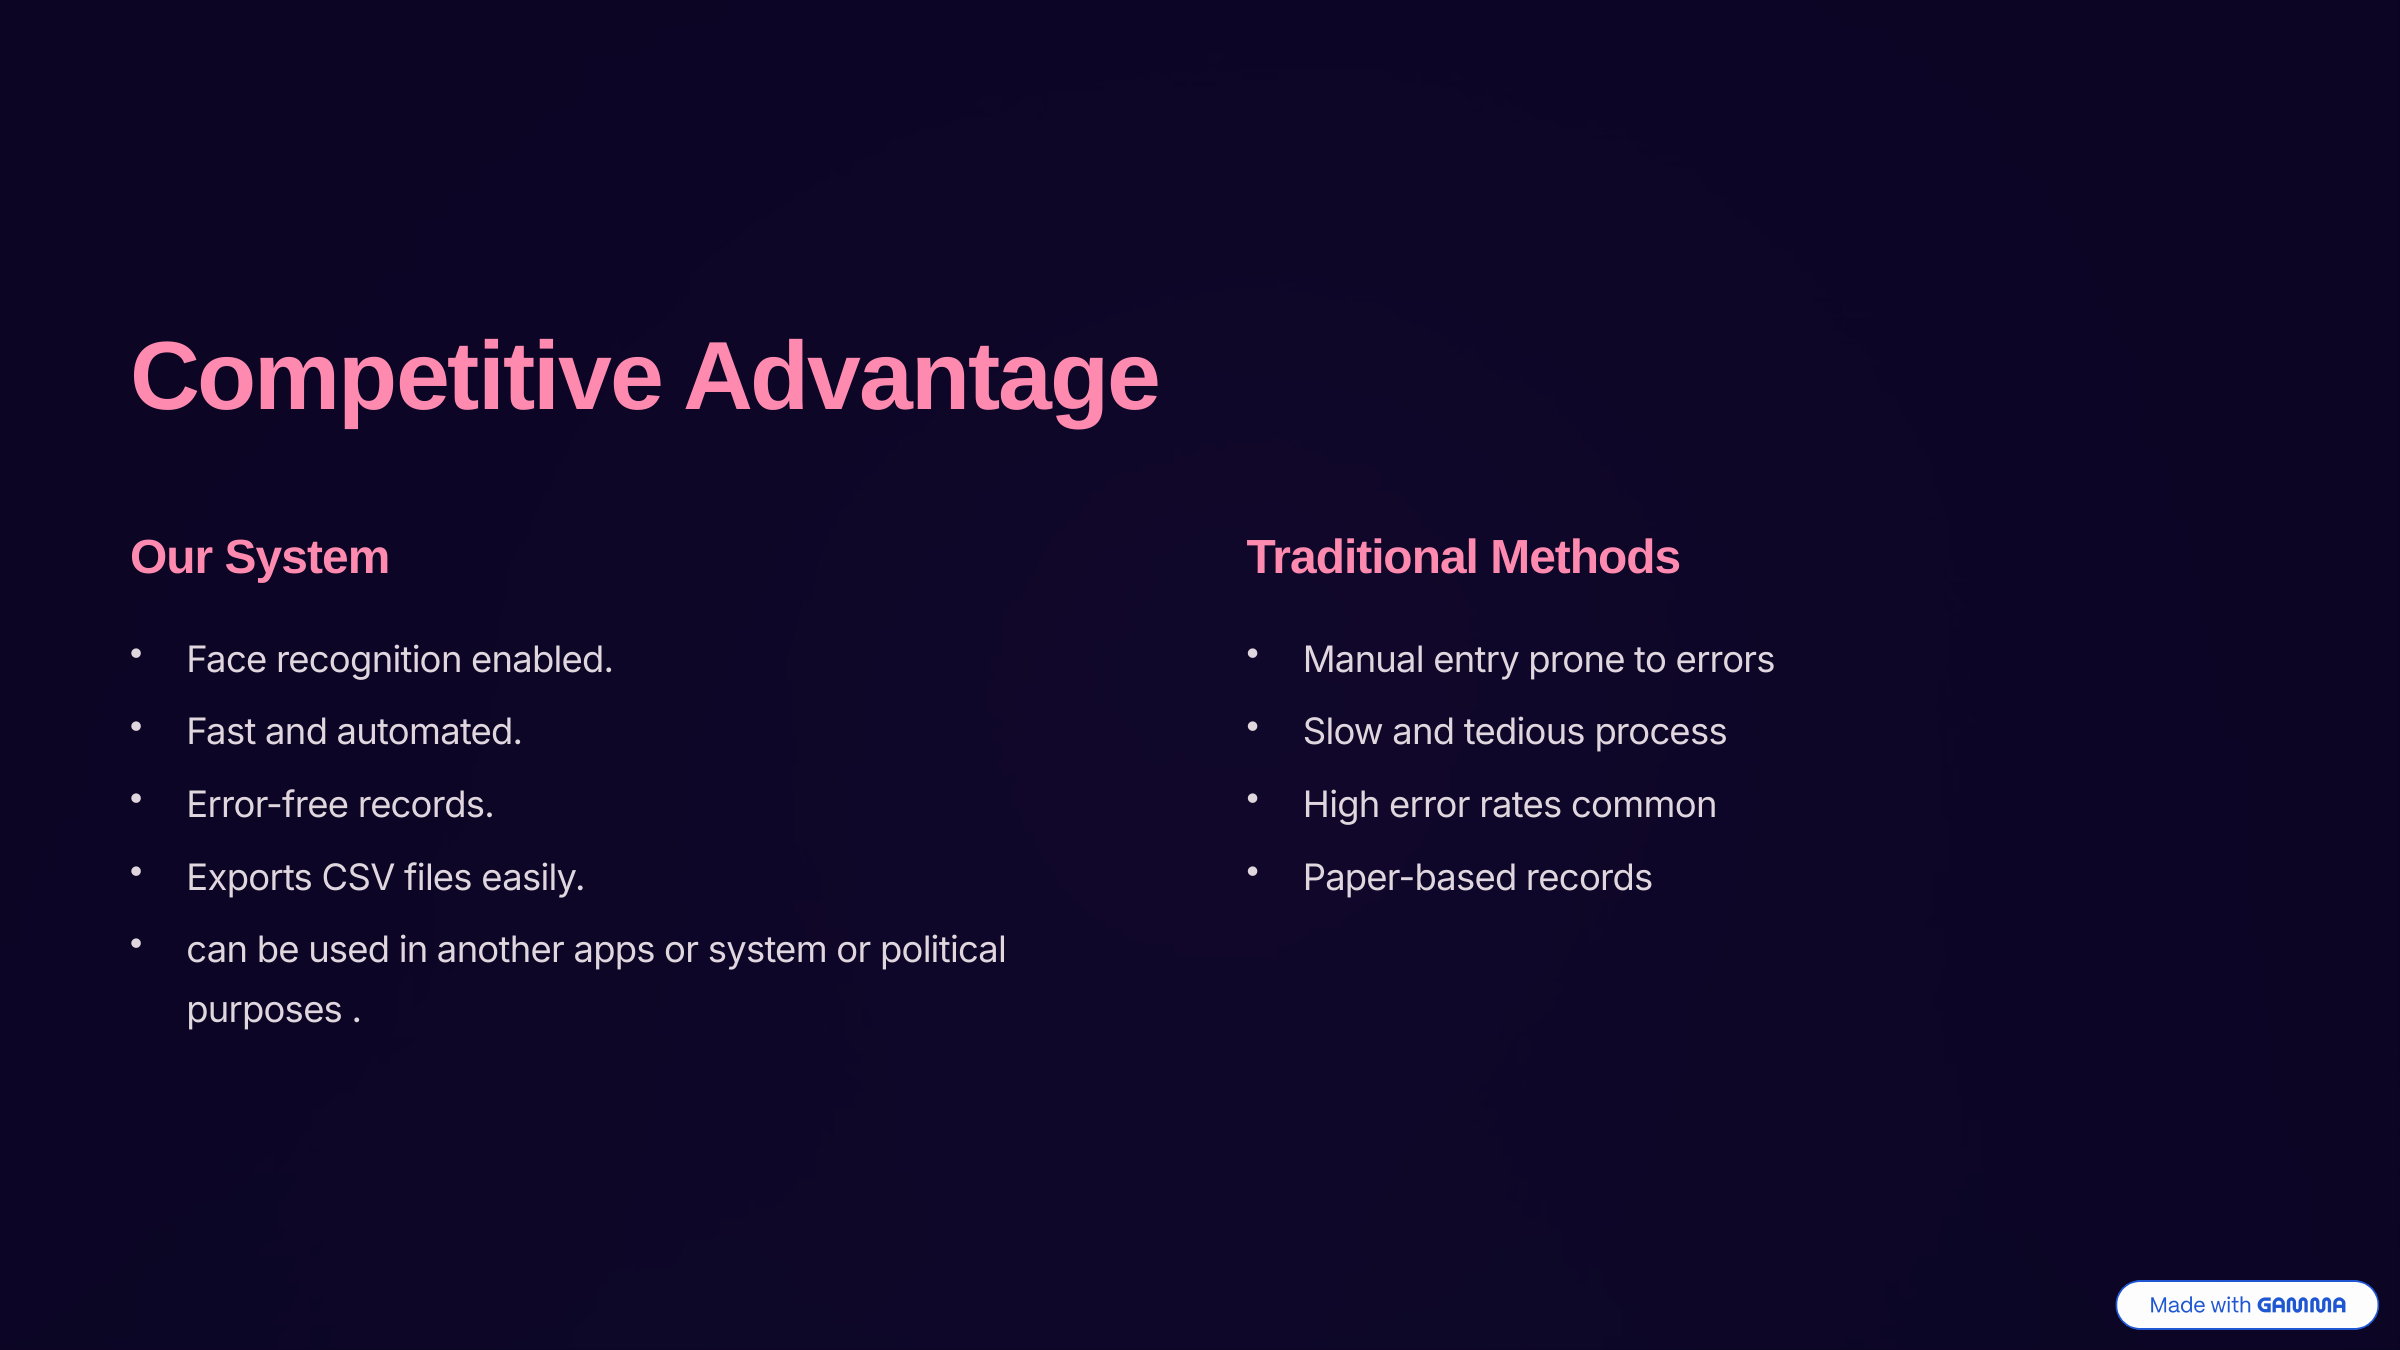

Competitive Advantage
Our System
Traditional Methods
Face recognition enabled.
Manual entry prone to errors
Fast and automated.
Slow and tedious process
Error-free records.
High error rates common
Exports CSV files easily.
Paper-based records
can be used in another apps or system or political purposes .